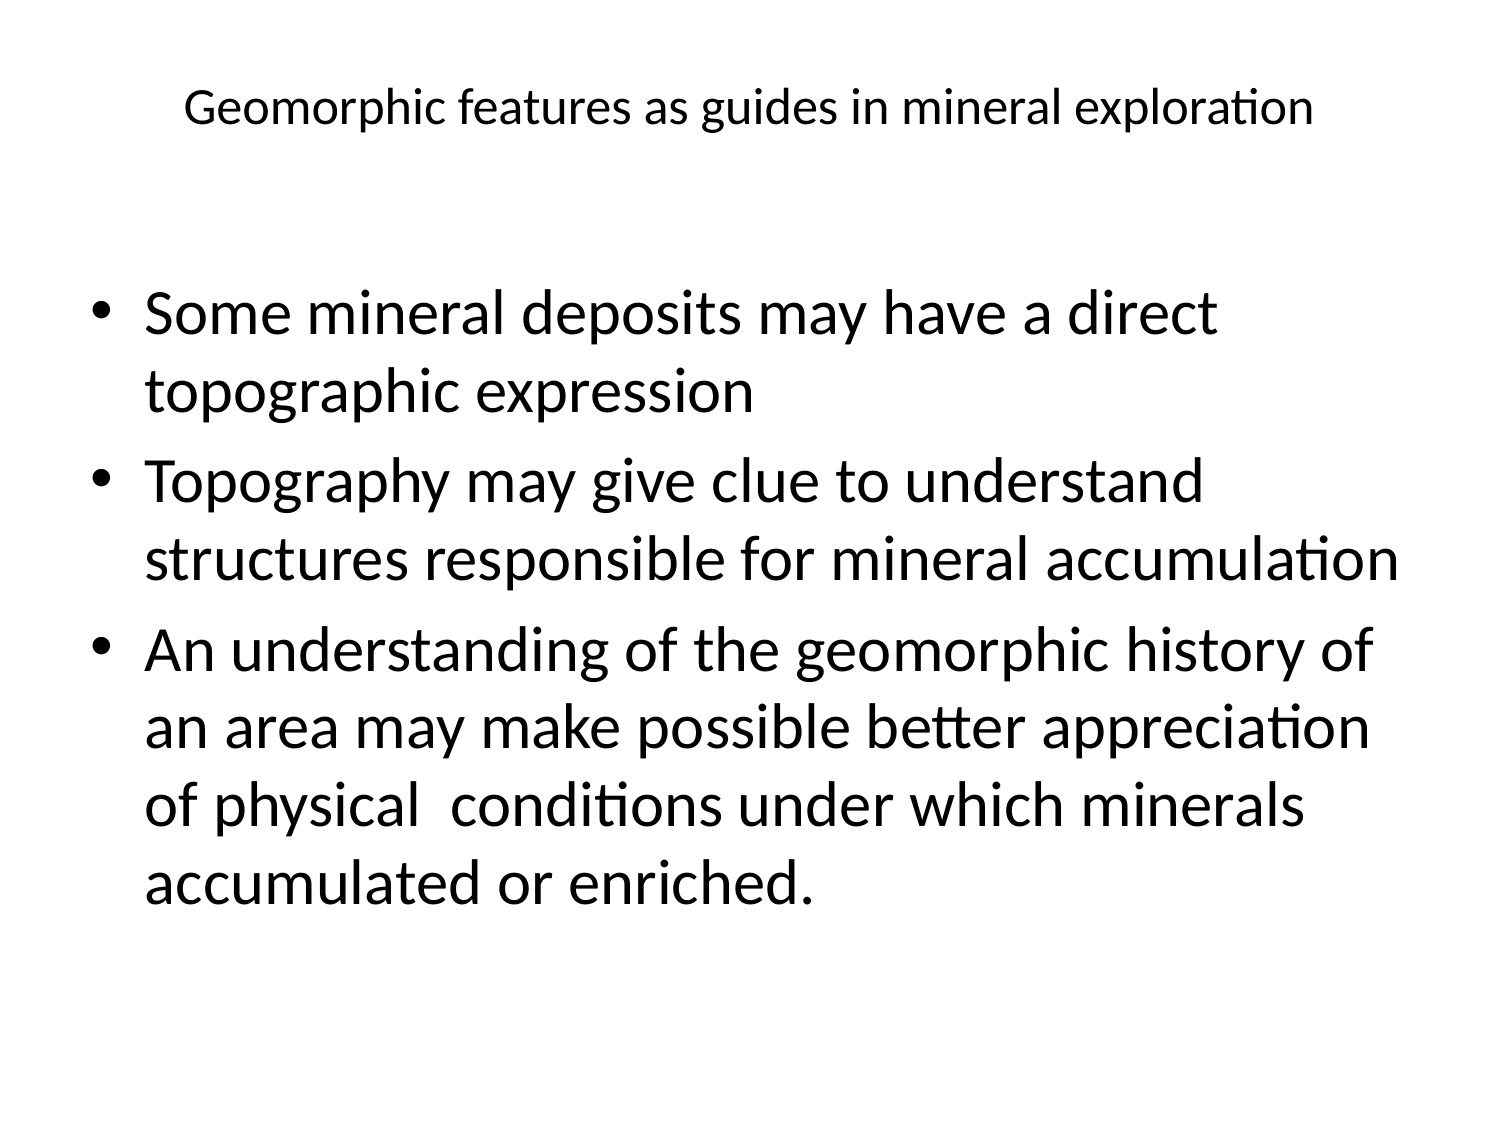

# Geomorphic features as guides in mineral exploration
Some mineral deposits may have a direct topographic expression
Topography may give clue to understand structures responsible for mineral accumulation
An understanding of the geomorphic history of an area may make possible better appreciation of physical  conditions under which minerals accumulated or enriched.